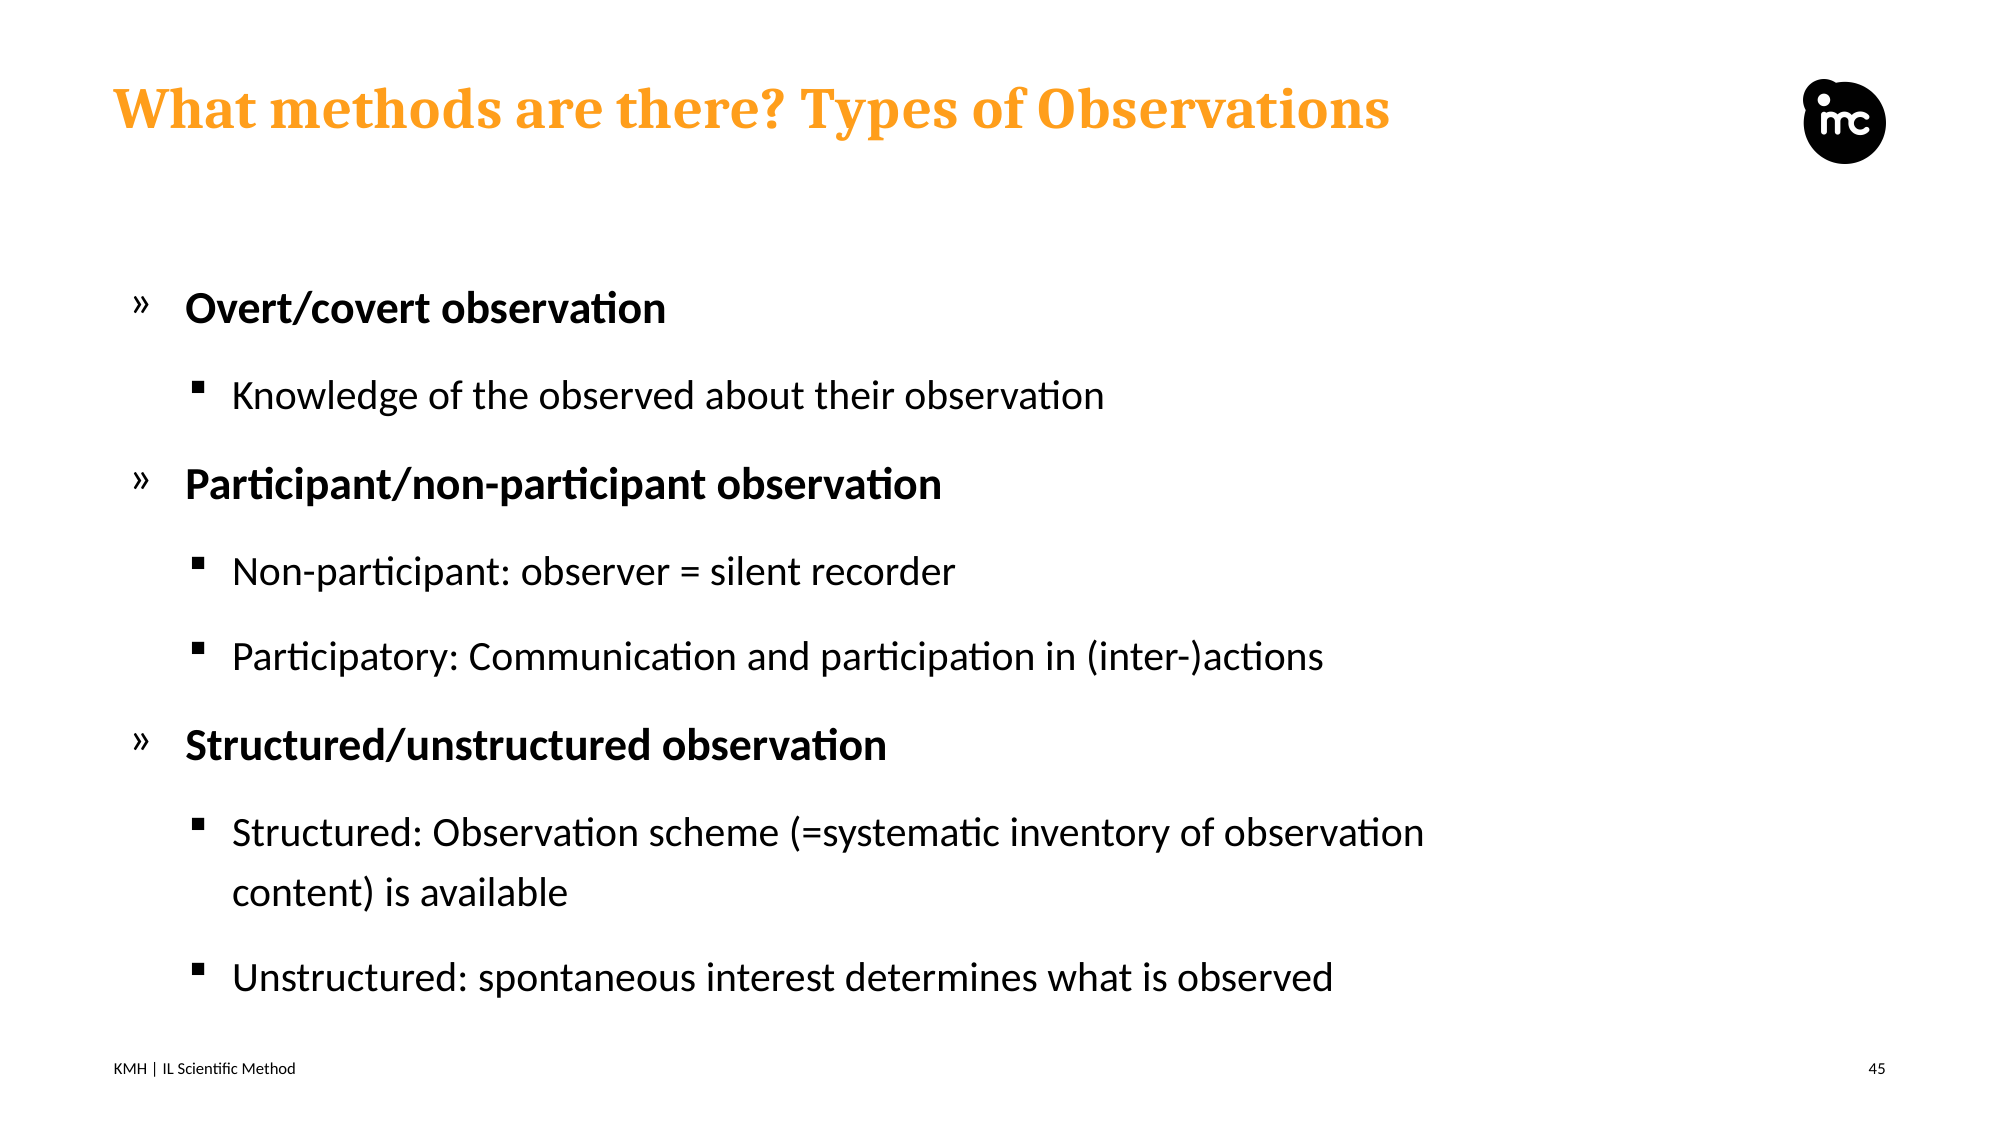

# What methods are there? Types of Observations
Overt/covert observation
Knowledge of the observed about their observation
Participant/non-participant observation
Non-participant: observer = silent recorder
Participatory: Communication and participation in (inter-)actions
Structured/unstructured observation
Structured: Observation scheme (=systematic inventory of observation content) is available
Unstructured: spontaneous interest determines what is observed
KMH | IL Scientific Method

45